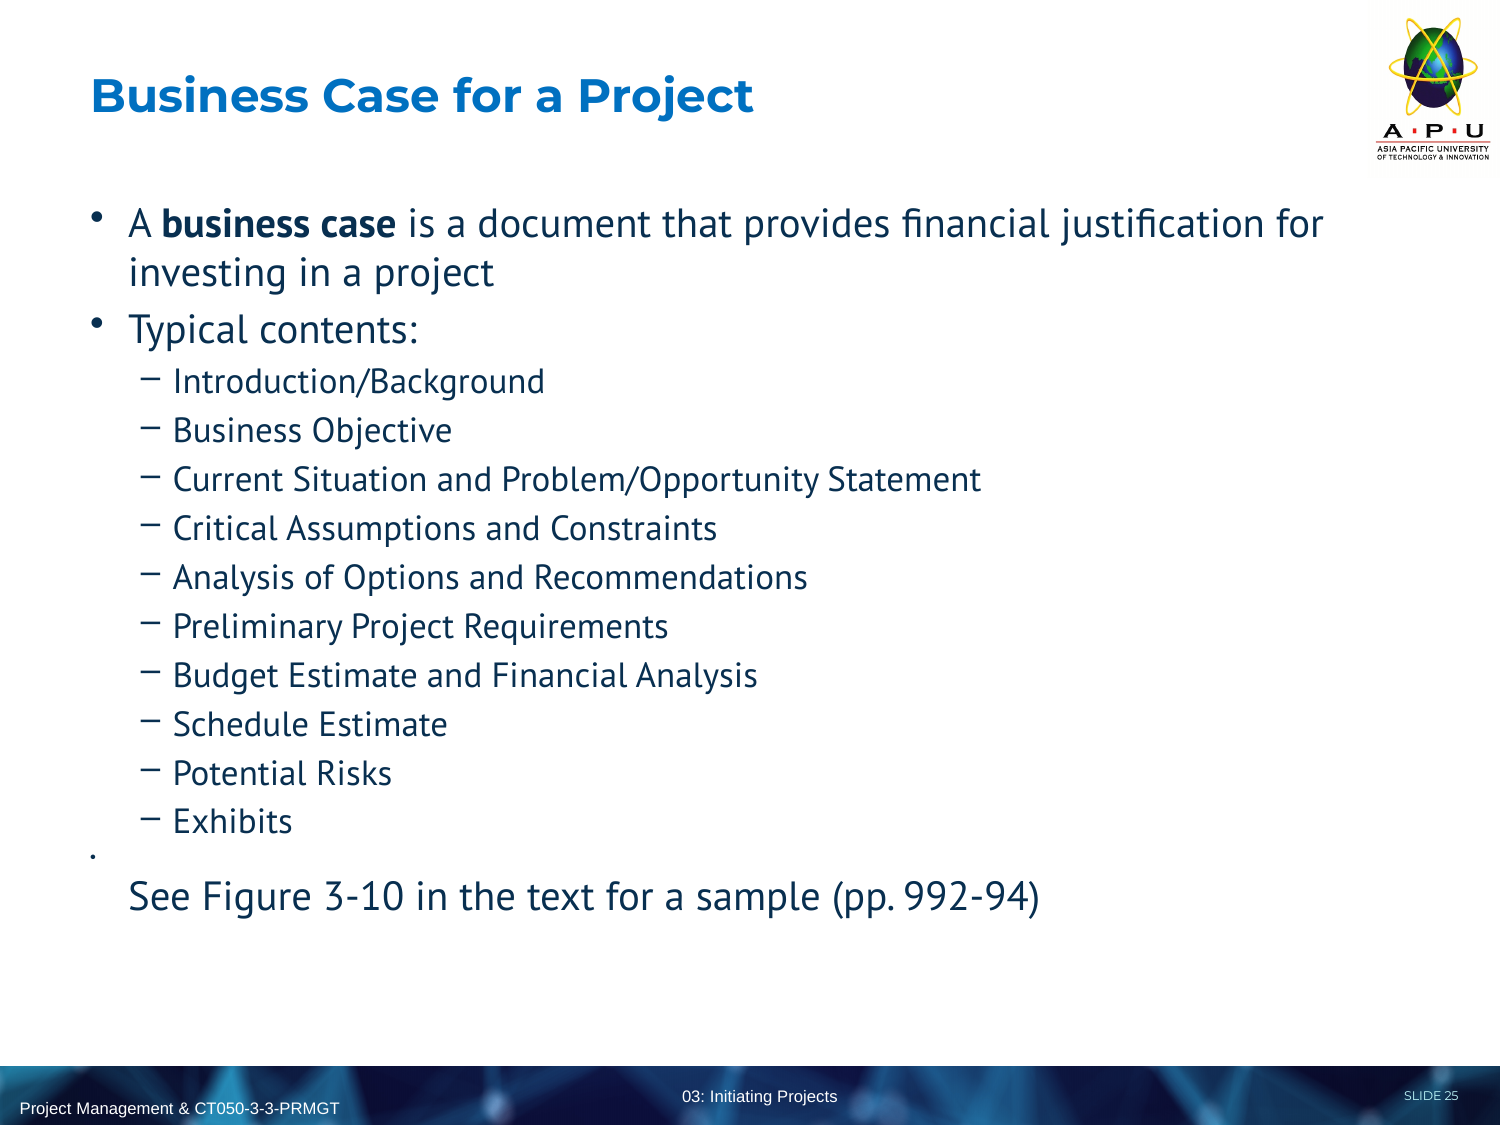

# Business Case for a Project
A business case is a document that provides financial justification for investing in a project
Typical contents:
Introduction/Background
Business Objective
Current Situation and Problem/Opportunity Statement
Critical Assumptions and Constraints
Analysis of Options and Recommendations
Preliminary Project Requirements
Budget Estimate and Financial Analysis
Schedule Estimate
Potential Risks
Exhibits
See Figure 3-10 in the text for a sample (pp. 992-94)